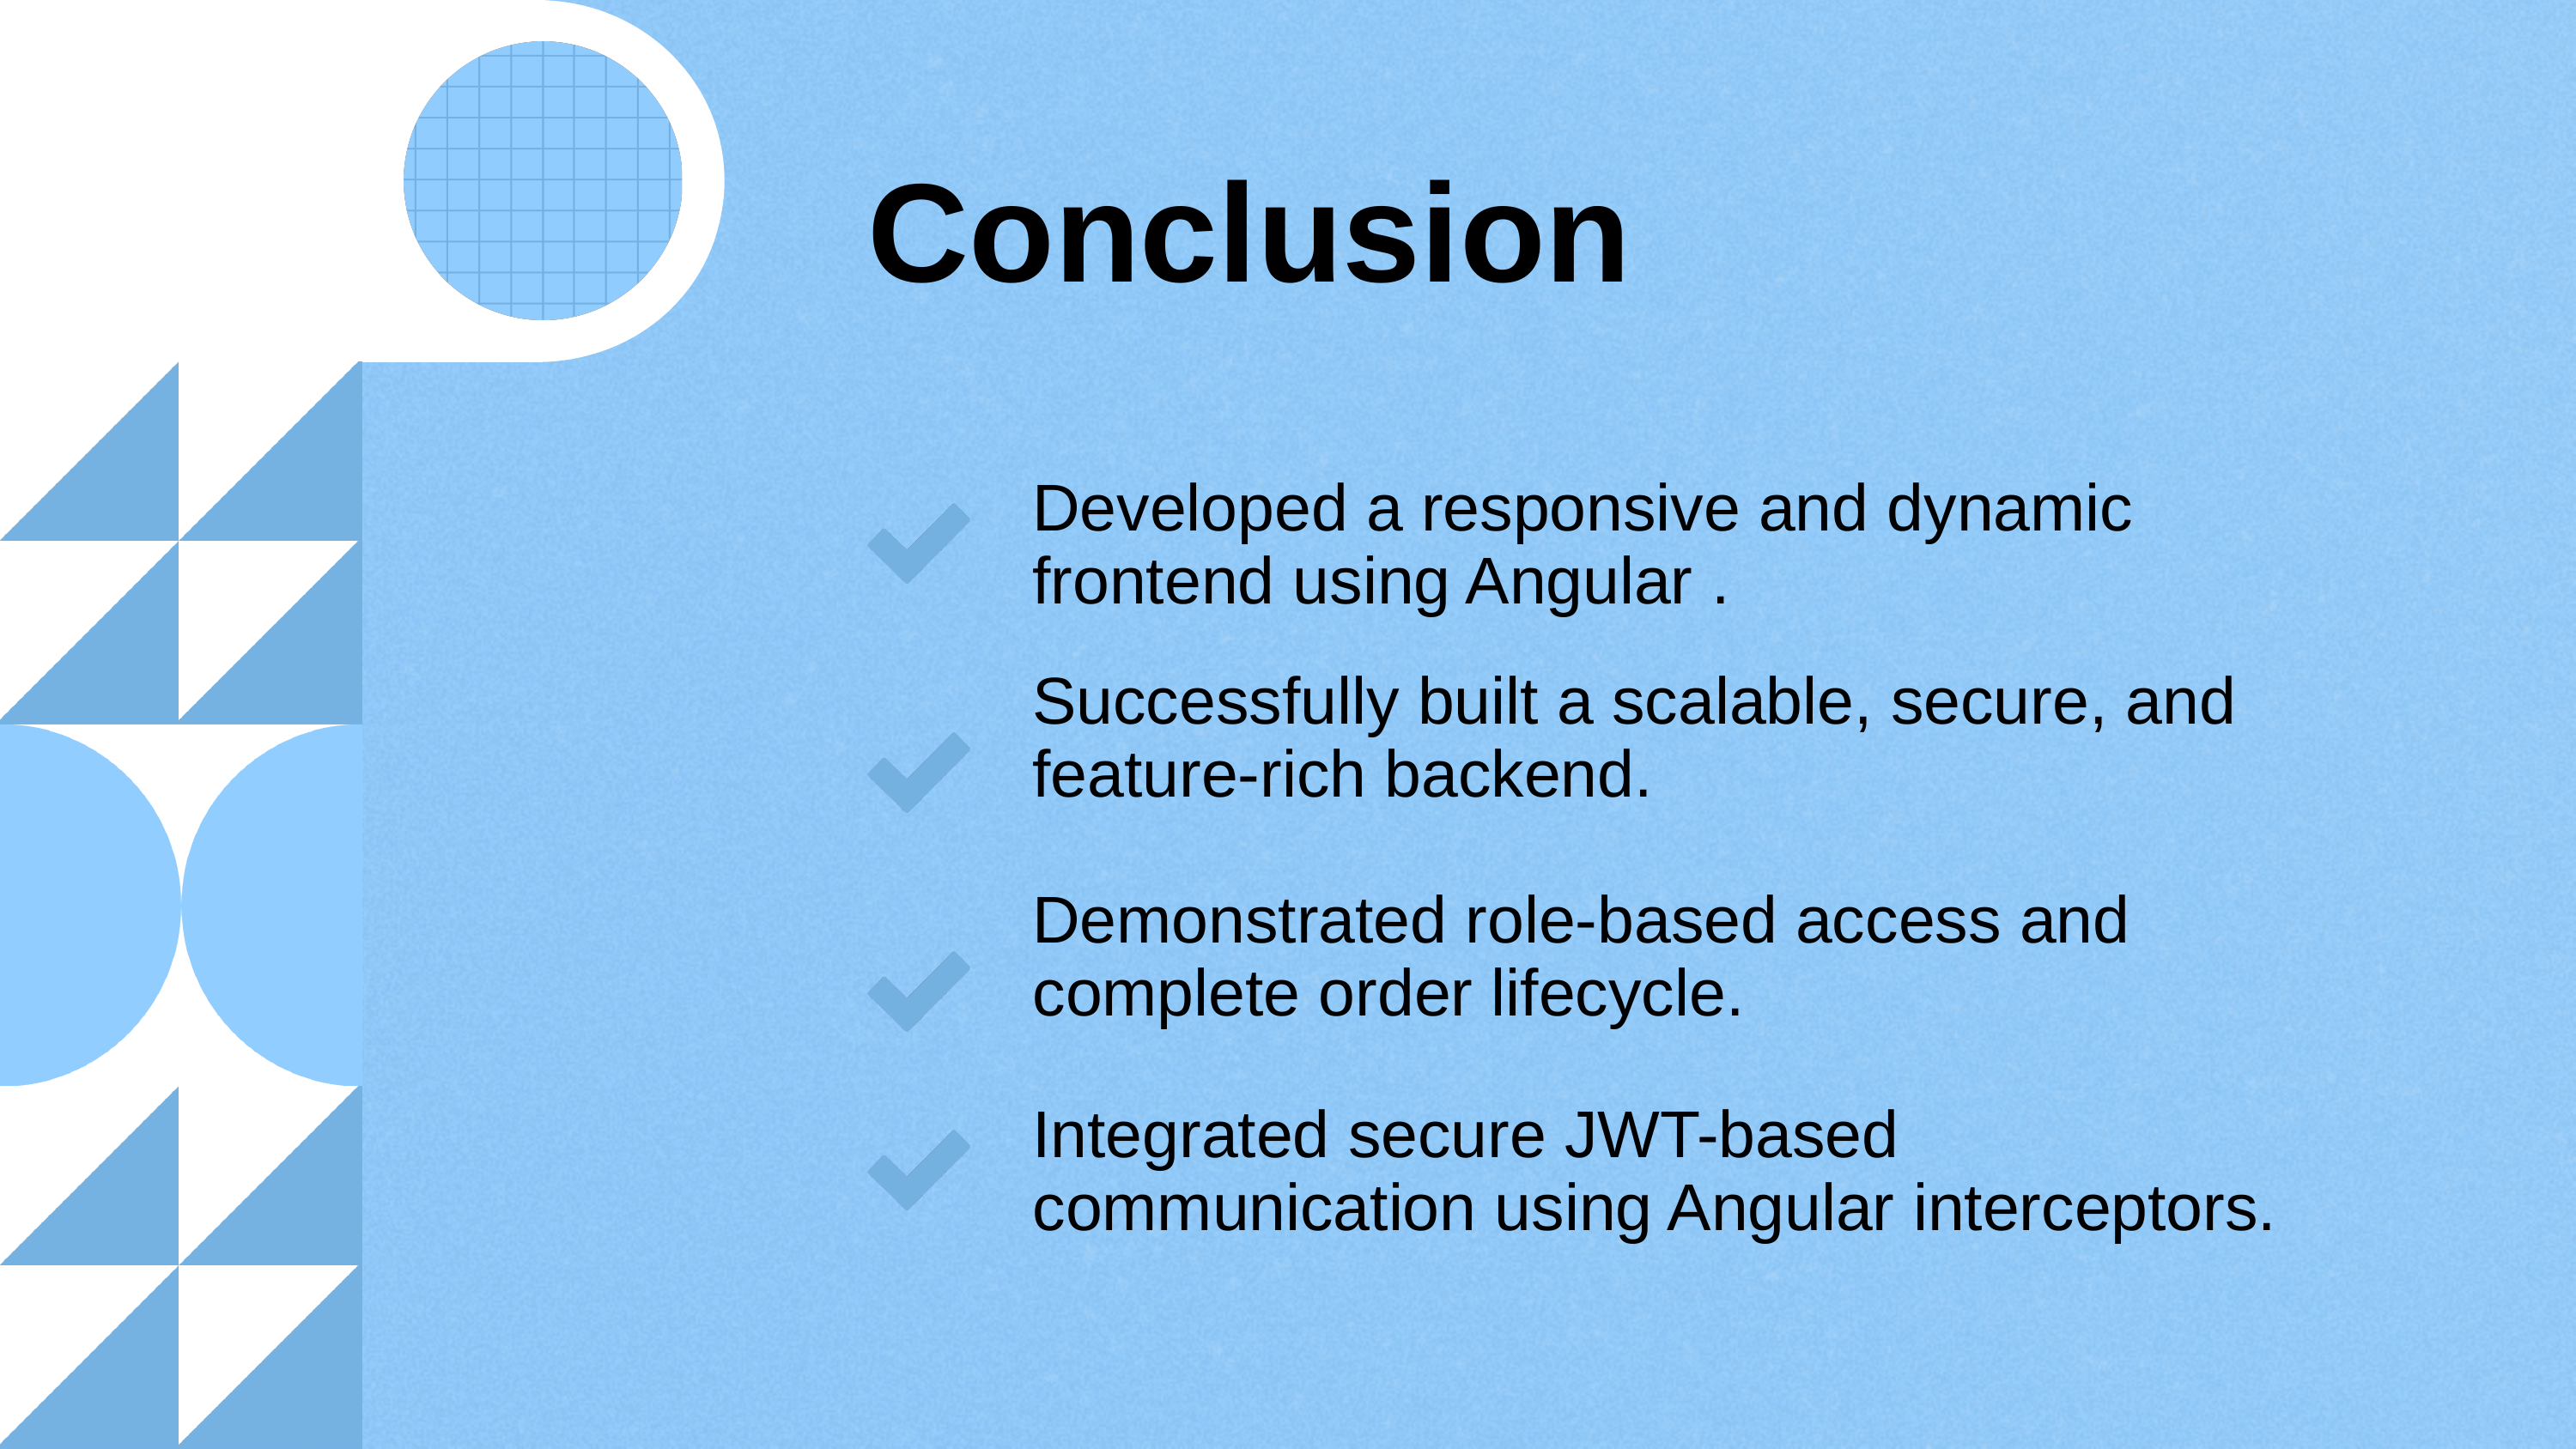

Conclusion

Developed a responsive and dynamic frontend using Angular .

Successfully built a scalable, secure, and feature-rich backend.

Demonstrated role-based access and complete order lifecycle.

Integrated secure JWT-based communication using Angular interceptors.